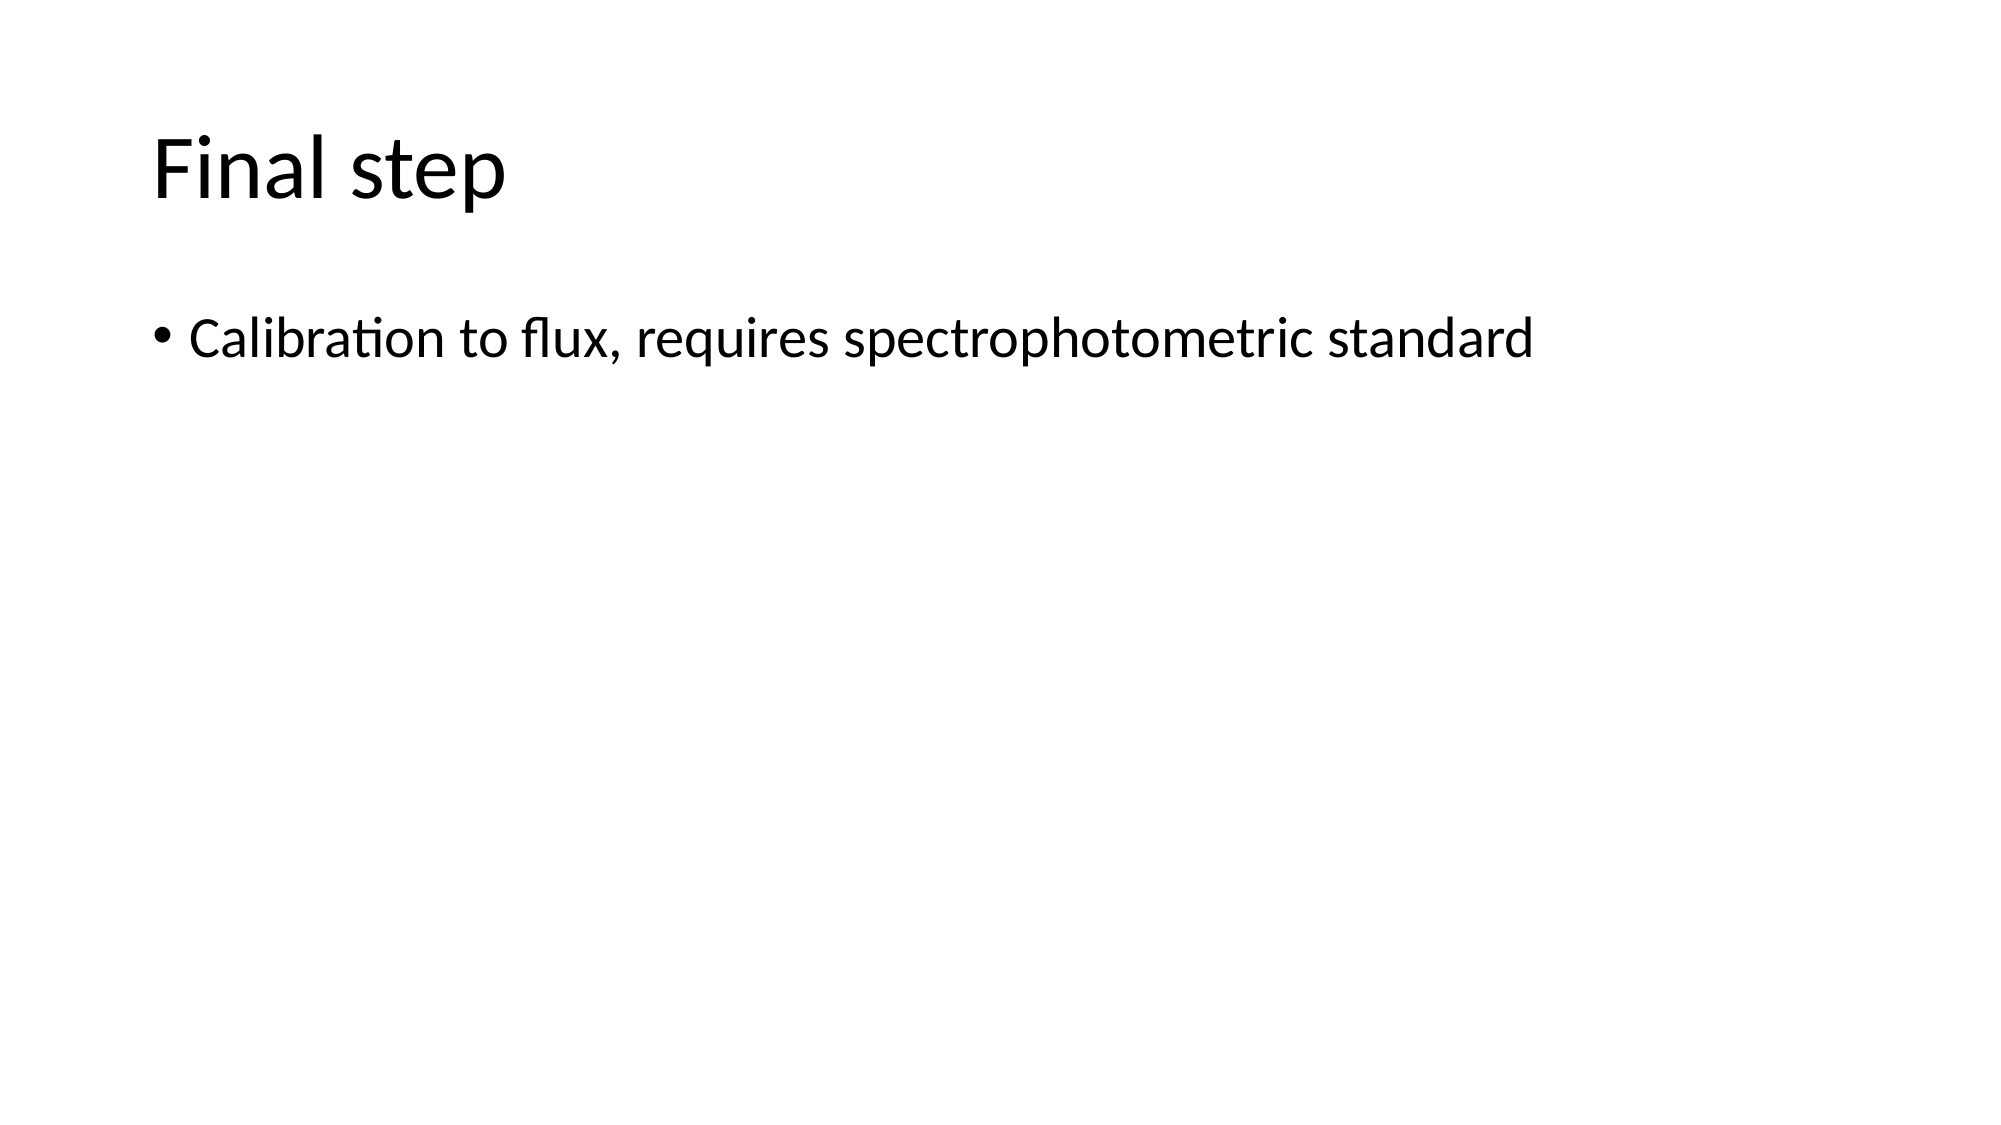

# Final step
Calibration to flux, requires spectrophotometric standard